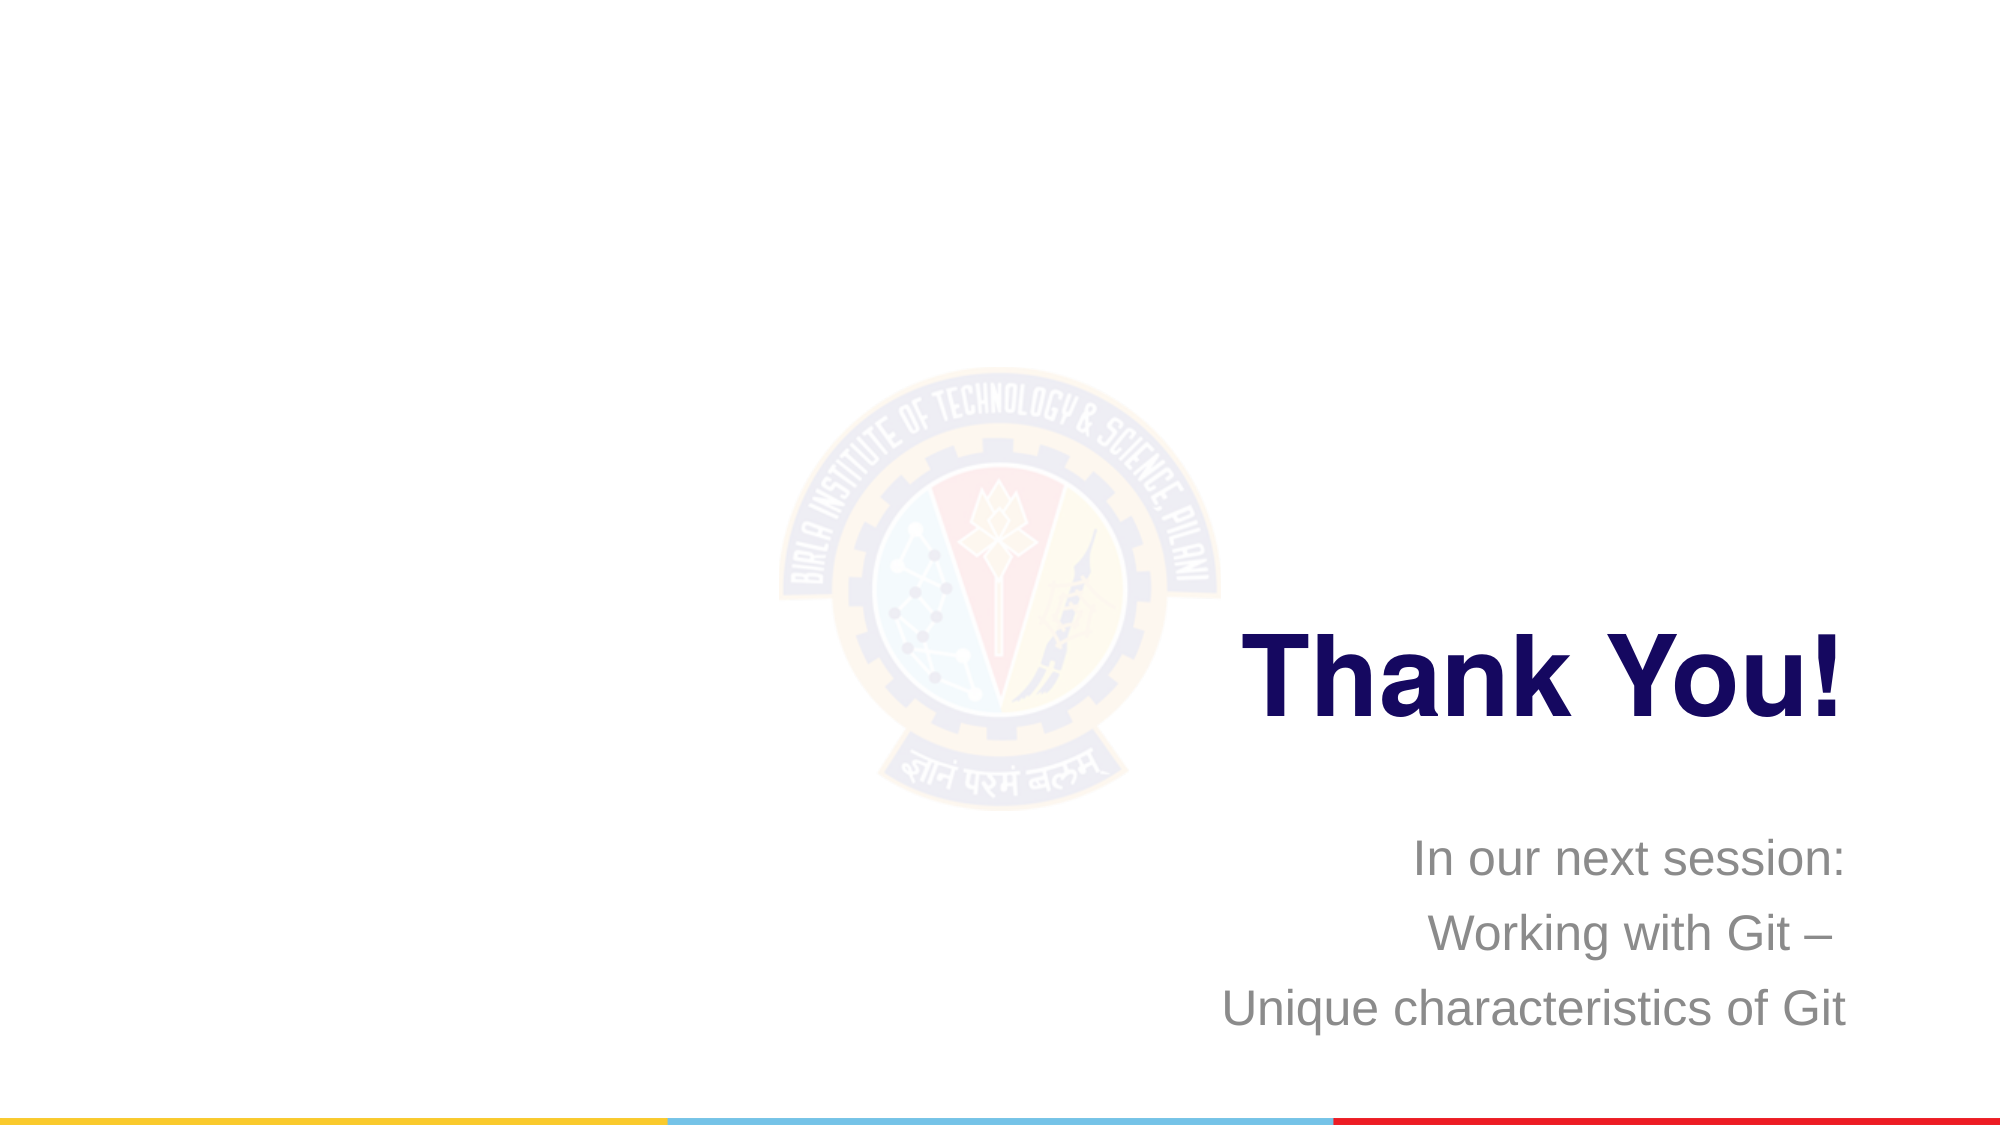

# Thank You!
In our next session:
Working with Git –
Unique characteristics of Git